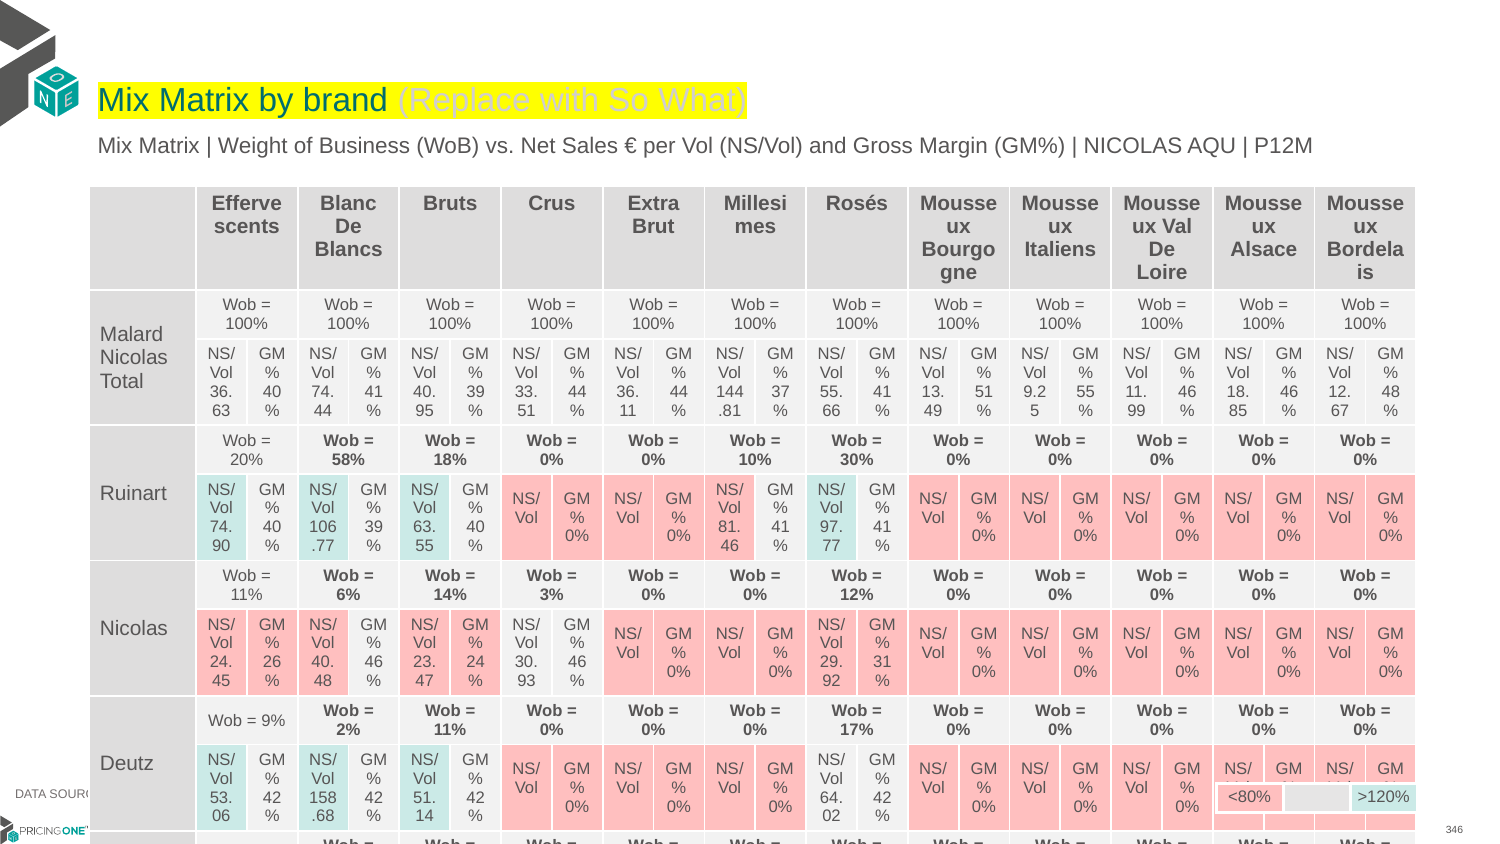

# Mix Matrix by brand (Replace with So What)
Mix Matrix | Weight of Business (WoB) vs. Net Sales € per Vol (NS/Vol) and Gross Margin (GM%) | NICOLAS AQU | P12M
|  | Effervescents |  | Blanc De Blancs |  | Bruts |  | Crus |  | Extra Brut |  | Millesimes |  | Rosés |  | Mousseux Bourgogne |  | Mousseux Italiens |  | Mousseux Val De Loire |  | Mousseux Alsace |  | Mousseux Bordelais |  |
| --- | --- | --- | --- | --- | --- | --- | --- | --- | --- | --- | --- | --- | --- | --- | --- | --- | --- | --- | --- | --- | --- | --- | --- | --- |
| Malard Nicolas Total | Wob = 100% |  | Wob = 100% |  | Wob = 100% |  | Wob = 100% |  | Wob = 100% |  | Wob = 100% |  | Wob = 100% |  | Wob = 100% |  | Wob = 100% |  | Wob = 100% |  | Wob = 100% |  | Wob = 100% |  |
|  | NS/Vol 36.63 | GM% 40% | NS/Vol 74.44 | GM% 41% | NS/Vol 40.95 | GM% 39% | NS/Vol 33.51 | GM% 44% | NS/Vol 36.11 | GM% 44% | NS/Vol 144.81 | GM% 37% | NS/Vol 55.66 | GM% 41% | NS/Vol 13.49 | GM% 51% | NS/Vol 9.25 | GM% 55% | NS/Vol 11.99 | GM% 46% | NS/Vol 18.85 | GM% 46% | NS/Vol 12.67 | GM% 48% |
| Ruinart | Wob = 20% |  | Wob = 58% |  | Wob = 18% |  | Wob = 0% |  | Wob = 0% |  | Wob = 10% |  | Wob = 30% |  | Wob = 0% |  | Wob = 0% |  | Wob = 0% |  | Wob = 0% |  | Wob = 0% |  |
|  | NS/Vol 74.90 | GM% 40% | NS/Vol 106.77 | GM% 39% | NS/Vol 63.55 | GM% 40% | NS/Vol | GM% 0% | NS/Vol | GM% 0% | NS/Vol 81.46 | GM% 41% | NS/Vol 97.77 | GM% 41% | NS/Vol | GM% 0% | NS/Vol | GM% 0% | NS/Vol | GM% 0% | NS/Vol | GM% 0% | NS/Vol | GM% 0% |
| Nicolas | Wob = 11% |  | Wob = 6% |  | Wob = 14% |  | Wob = 3% |  | Wob = 0% |  | Wob = 0% |  | Wob = 12% |  | Wob = 0% |  | Wob = 0% |  | Wob = 0% |  | Wob = 0% |  | Wob = 0% |  |
|  | NS/Vol 24.45 | GM% 26% | NS/Vol 40.48 | GM% 46% | NS/Vol 23.47 | GM% 24% | NS/Vol 30.93 | GM% 46% | NS/Vol | GM% 0% | NS/Vol | GM% 0% | NS/Vol 29.92 | GM% 31% | NS/Vol | GM% 0% | NS/Vol | GM% 0% | NS/Vol | GM% 0% | NS/Vol | GM% 0% | NS/Vol | GM% 0% |
| Deutz | Wob = 9% |  | Wob = 2% |  | Wob = 11% |  | Wob = 0% |  | Wob = 0% |  | Wob = 0% |  | Wob = 17% |  | Wob = 0% |  | Wob = 0% |  | Wob = 0% |  | Wob = 0% |  | Wob = 0% |  |
|  | NS/Vol 53.06 | GM% 42% | NS/Vol 158.68 | GM% 42% | NS/Vol 51.14 | GM% 42% | NS/Vol | GM% 0% | NS/Vol | GM% 0% | NS/Vol | GM% 0% | NS/Vol 64.02 | GM% 42% | NS/Vol | GM% 0% | NS/Vol | GM% 0% | NS/Vol | GM% 0% | NS/Vol | GM% 0% | NS/Vol | GM% 0% |
| All Others | Wob = 5% |  | Wob = 0% |  | Wob = 3% |  | Wob = 0% |  | Wob = 0% |  | Wob = 1% |  | Wob = 0% |  | Wob = 0% |  | Wob = 49% |  | Wob = 48% |  | Wob = 0% |  | Wob = 58% |  |
|  | NS/Vol 15.09 | GM% 46% | NS/Vol 37.08 | GM% 45% | NS/Vol 41.35 | GM% 41% | NS/Vol | GM% 0% | NS/Vol | GM% 0% | NS/Vol 203.61 | GM% 40% | NS/Vol | GM% 0% | NS/Vol | GM% 0% | NS/Vol 7.90 | GM% 57% | NS/Vol 11.72 | GM% 41% | NS/Vol | GM% 0% | NS/Vol 14.83 | GM% 49% |
| Malard | Wob = 5% |  | Wob = 7% |  | Wob = 0% |  | Wob = 63% |  | Wob = 0% |  | Wob = 6% |  | Wob = 5% |  | Wob = 0% |  | Wob = 0% |  | Wob = 0% |  | Wob = 0% |  | Wob = 0% |  |
|  | NS/Vol 34.82 | GM% 43% | NS/Vol 38.62 | GM% 43% | NS/Vol | GM% 0% | NS/Vol 33.34 | GM% 43% | NS/Vol | GM% 0% | NS/Vol 38.59 | GM% 41% | NS/Vol 38.49 | GM% 43% | NS/Vol | GM% 0% | NS/Vol | GM% 0% | NS/Vol | GM% 0% | NS/Vol | GM% 0% | NS/Vol | GM% 0% |
| Heidsieck & Co Monopole | Wob = 5% |  | Wob = 0% |  | Wob = 7% |  | Wob = 0% |  | Wob = 0% |  | Wob = 0% |  | Wob = 0% |  | Wob = 0% |  | Wob = 0% |  | Wob = 0% |  | Wob = 0% |  | Wob = 0% |  |
|  | NS/Vol 33.88 | GM% 40% | NS/Vol | GM% 0% | NS/Vol 33.88 | GM% 40% | NS/Vol | GM% 0% | NS/Vol | GM% 0% | NS/Vol | GM% 0% | NS/Vol | GM% 0% | NS/Vol | GM% 0% | NS/Vol | GM% 0% | NS/Vol | GM% 0% | NS/Vol | GM% 0% | NS/Vol | GM% 0% |
| Ayala | Wob = 4% |  | Wob = 4% |  | Wob = 5% |  | Wob = 0% |  | Wob = 0% |  | Wob = 0% |  | Wob = 0% |  | Wob = 0% |  | Wob = 0% |  | Wob = 0% |  | Wob = 0% |  | Wob = 0% |  |
|  | NS/Vol 42.58 | GM% 41% | NS/Vol 74.16 | GM% 40% | NS/Vol 41.49 | GM% 41% | NS/Vol | GM% 0% | NS/Vol | GM% 0% | NS/Vol | GM% 0% | NS/Vol | GM% 0% | NS/Vol | GM% 0% | NS/Vol | GM% 0% | NS/Vol | GM% 0% | NS/Vol | GM% 0% | NS/Vol | GM% 0% |
| De Bligny | Wob = 4% |  | Wob = 3% |  | Wob = 5% |  | Wob = 0% |  | Wob = 0% |  | Wob = 0% |  | Wob = 0% |  | Wob = 0% |  | Wob = 0% |  | Wob = 0% |  | Wob = 0% |  | Wob = 0% |  |
|  | NS/Vol 34.61 | GM% 45% | NS/Vol 41.65 | GM% 45% | NS/Vol 34.08 | GM% 45% | NS/Vol | GM% 0% | NS/Vol | GM% 0% | NS/Vol | GM% 0% | NS/Vol | GM% 0% | NS/Vol | GM% 0% | NS/Vol | GM% 0% | NS/Vol | GM% 0% | NS/Vol | GM% 0% | NS/Vol | GM% 0% |
| Laurent Perrier | Wob = 4% |  | Wob = 0% |  | Wob = 4% |  | Wob = 0% |  | Wob = 0% |  | Wob = 3% |  | Wob = 9% |  | Wob = 0% |  | Wob = 0% |  | Wob = 0% |  | Wob = 0% |  | Wob = 0% |  |
|  | NS/Vol 52.80 | GM% 41% | NS/Vol 95.83 | GM% 43% | NS/Vol 47.47 | GM% 41% | NS/Vol | GM% 0% | NS/Vol | GM% 0% | NS/Vol 64.13 | GM% 43% | NS/Vol 87.94 | GM% 40% | NS/Vol | GM% 0% | NS/Vol | GM% 0% | NS/Vol | GM% 0% | NS/Vol | GM% 0% | NS/Vol | GM% 0% |
| Roederer | Wob = 3% |  | Wob = 0% |  | Wob = 3% |  | Wob = 0% |  | Wob = 0% |  | Wob = 21% |  | Wob = 0% |  | Wob = 0% |  | Wob = 0% |  | Wob = 0% |  | Wob = 0% |  | Wob = 0% |  |
|  | NS/Vol 71.44 | GM% 43% | NS/Vol | GM% 0% | NS/Vol 63.11 | GM% 43% | NS/Vol | GM% 0% | NS/Vol | GM% 0% | NS/Vol 154.74 | GM% 40% | NS/Vol | GM% 0% | NS/Vol | GM% 0% | NS/Vol | GM% 0% | NS/Vol | GM% 0% | NS/Vol | GM% 0% | NS/Vol | GM% 0% |
| Besserat De Bellefon | Wob = 3% |  | Wob = 7% |  | Wob = 3% |  | Wob = 0% |  | Wob = 0% |  | Wob = 0% |  | Wob = 6% |  | Wob = 0% |  | Wob = 0% |  | Wob = 0% |  | Wob = 0% |  | Wob = 0% |  |
|  | NS/Vol 46.12 | GM% 44% | NS/Vol 68.05 | GM% 43% | NS/Vol 40.48 | GM% 44% | NS/Vol | GM% 0% | NS/Vol | GM% 0% | NS/Vol | GM% 0% | NS/Vol 49.22 | GM% 44% | NS/Vol | GM% 0% | NS/Vol | GM% 0% | NS/Vol | GM% 0% | NS/Vol | GM% 0% | NS/Vol | GM% 0% |
| Canard Duchêne | Wob = 3% |  | Wob = 0% |  | Wob = 4% |  | Wob = 0% |  | Wob = 1% |  | Wob = 0% |  | Wob = 0% |  | Wob = 0% |  | Wob = 0% |  | Wob = 0% |  | Wob = 0% |  | Wob = 0% |  |
|  | NS/Vol 33.85 | GM% 45% | NS/Vol | GM% 0% | NS/Vol 33.81 | GM% 45% | NS/Vol | GM% 0% | NS/Vol 39.38 | GM% 44% | NS/Vol | GM% 0% | NS/Vol | GM% 0% | NS/Vol | GM% 0% | NS/Vol | GM% 0% | NS/Vol | GM% 0% | NS/Vol | GM% 0% | NS/Vol | GM% 0% |
DATA SOURCE: Client P&L
| <80% |  | >120% |
| --- | --- | --- |

14/01/2024
346